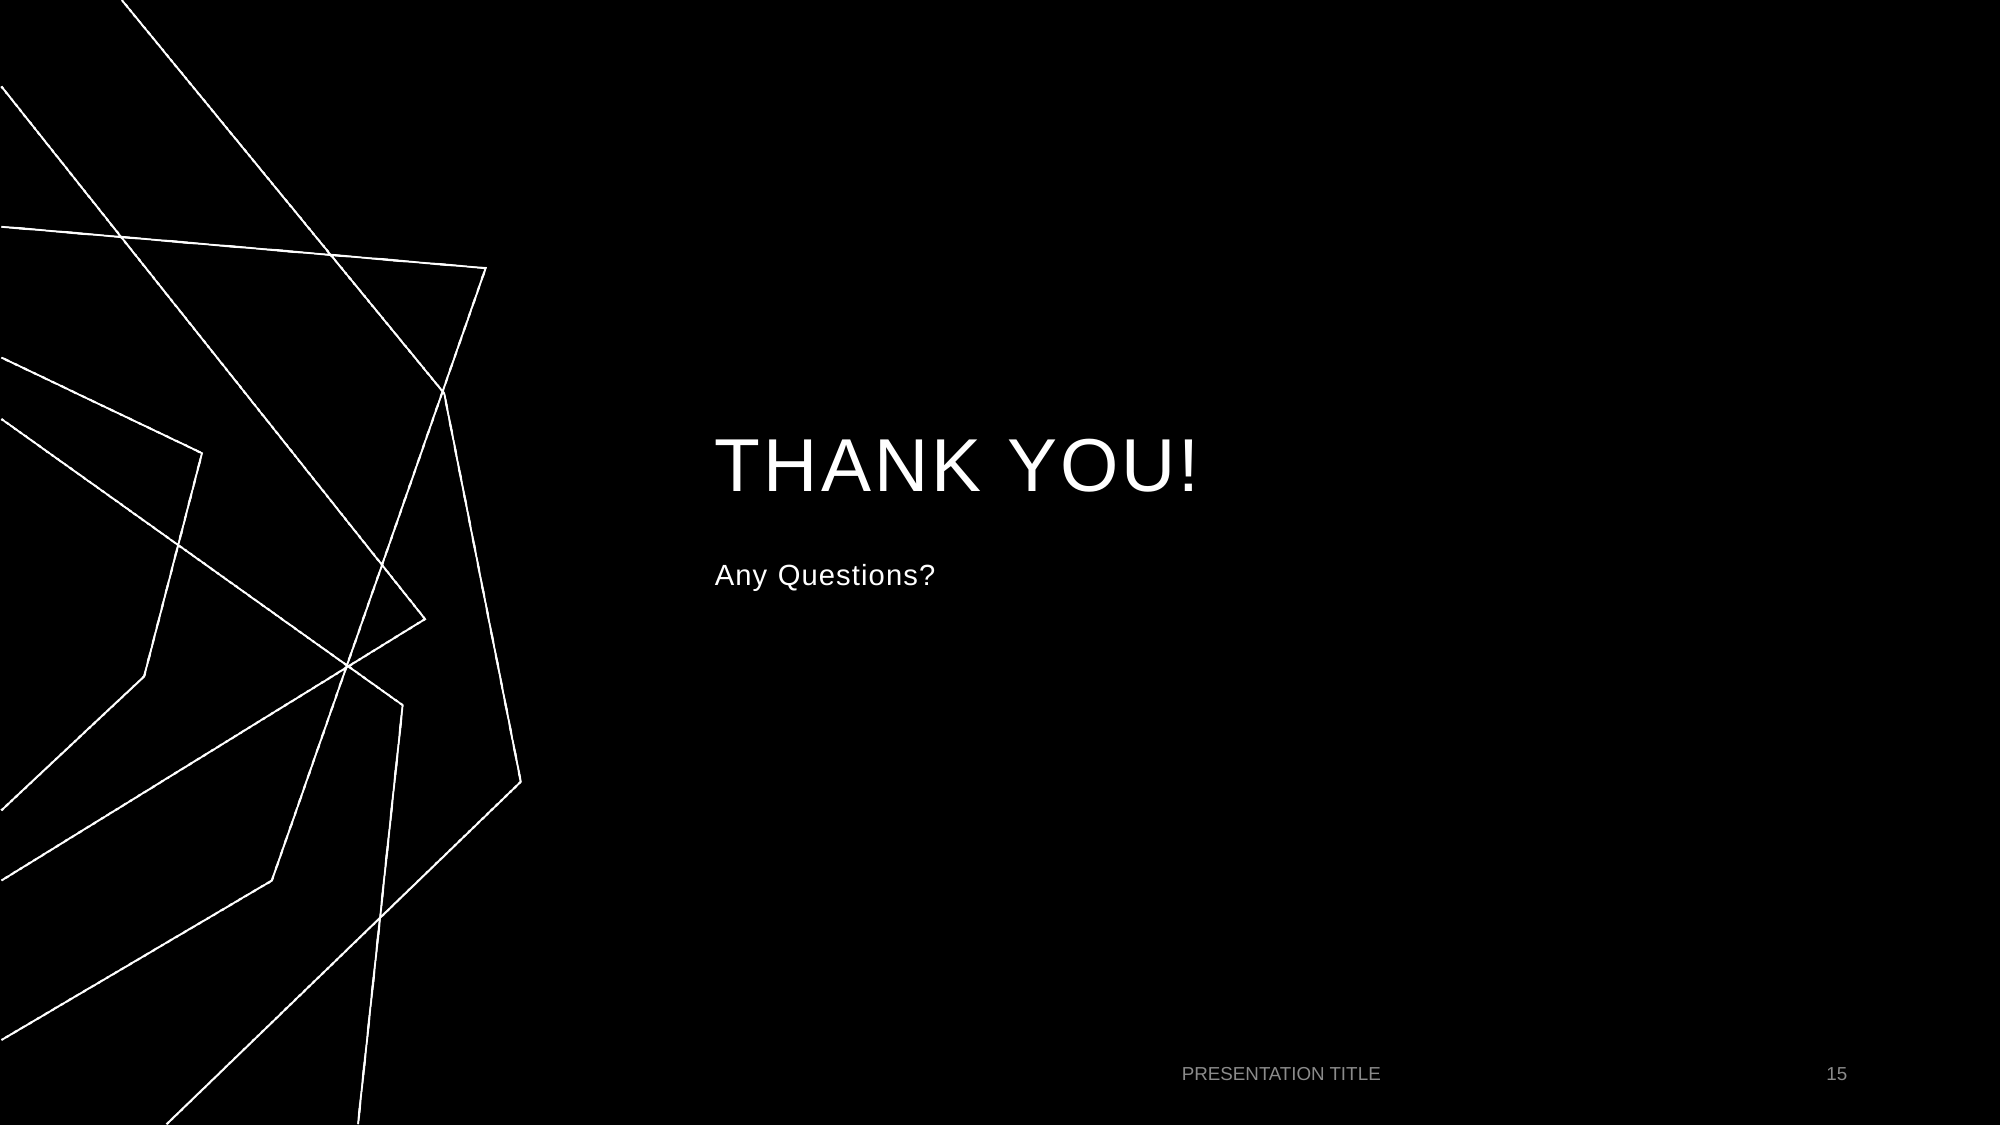

# Thank You!
Any Questions?
PRESENTATION TITLE
15